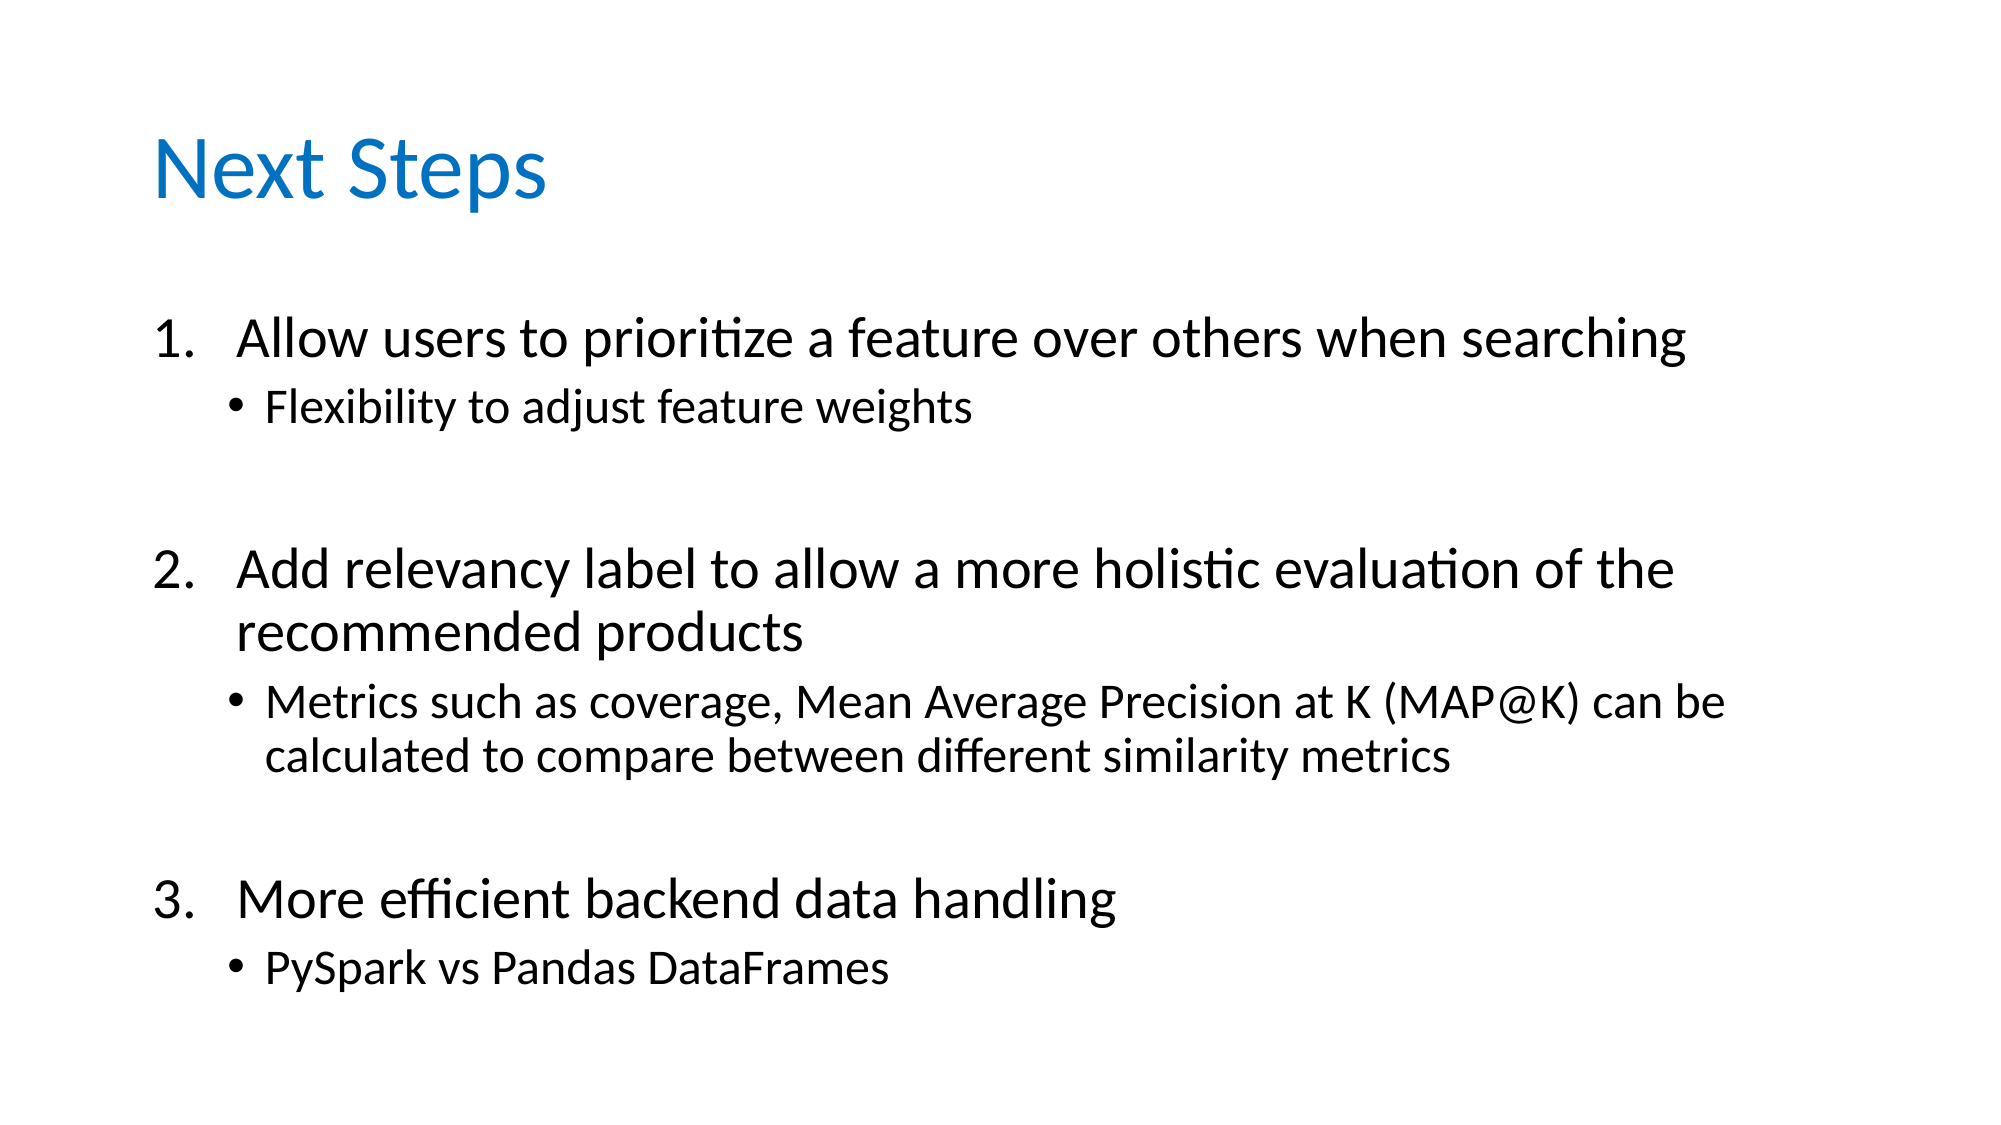

# Next Steps
Allow users to prioritize a feature over others when searching
Flexibility to adjust feature weights

Add relevancy label to allow a more holistic evaluation of the recommended products
Metrics such as coverage, Mean Average Precision at K (MAP@K) can be calculated to compare between different similarity metrics

More efficient backend data handling
PySpark vs Pandas DataFrames